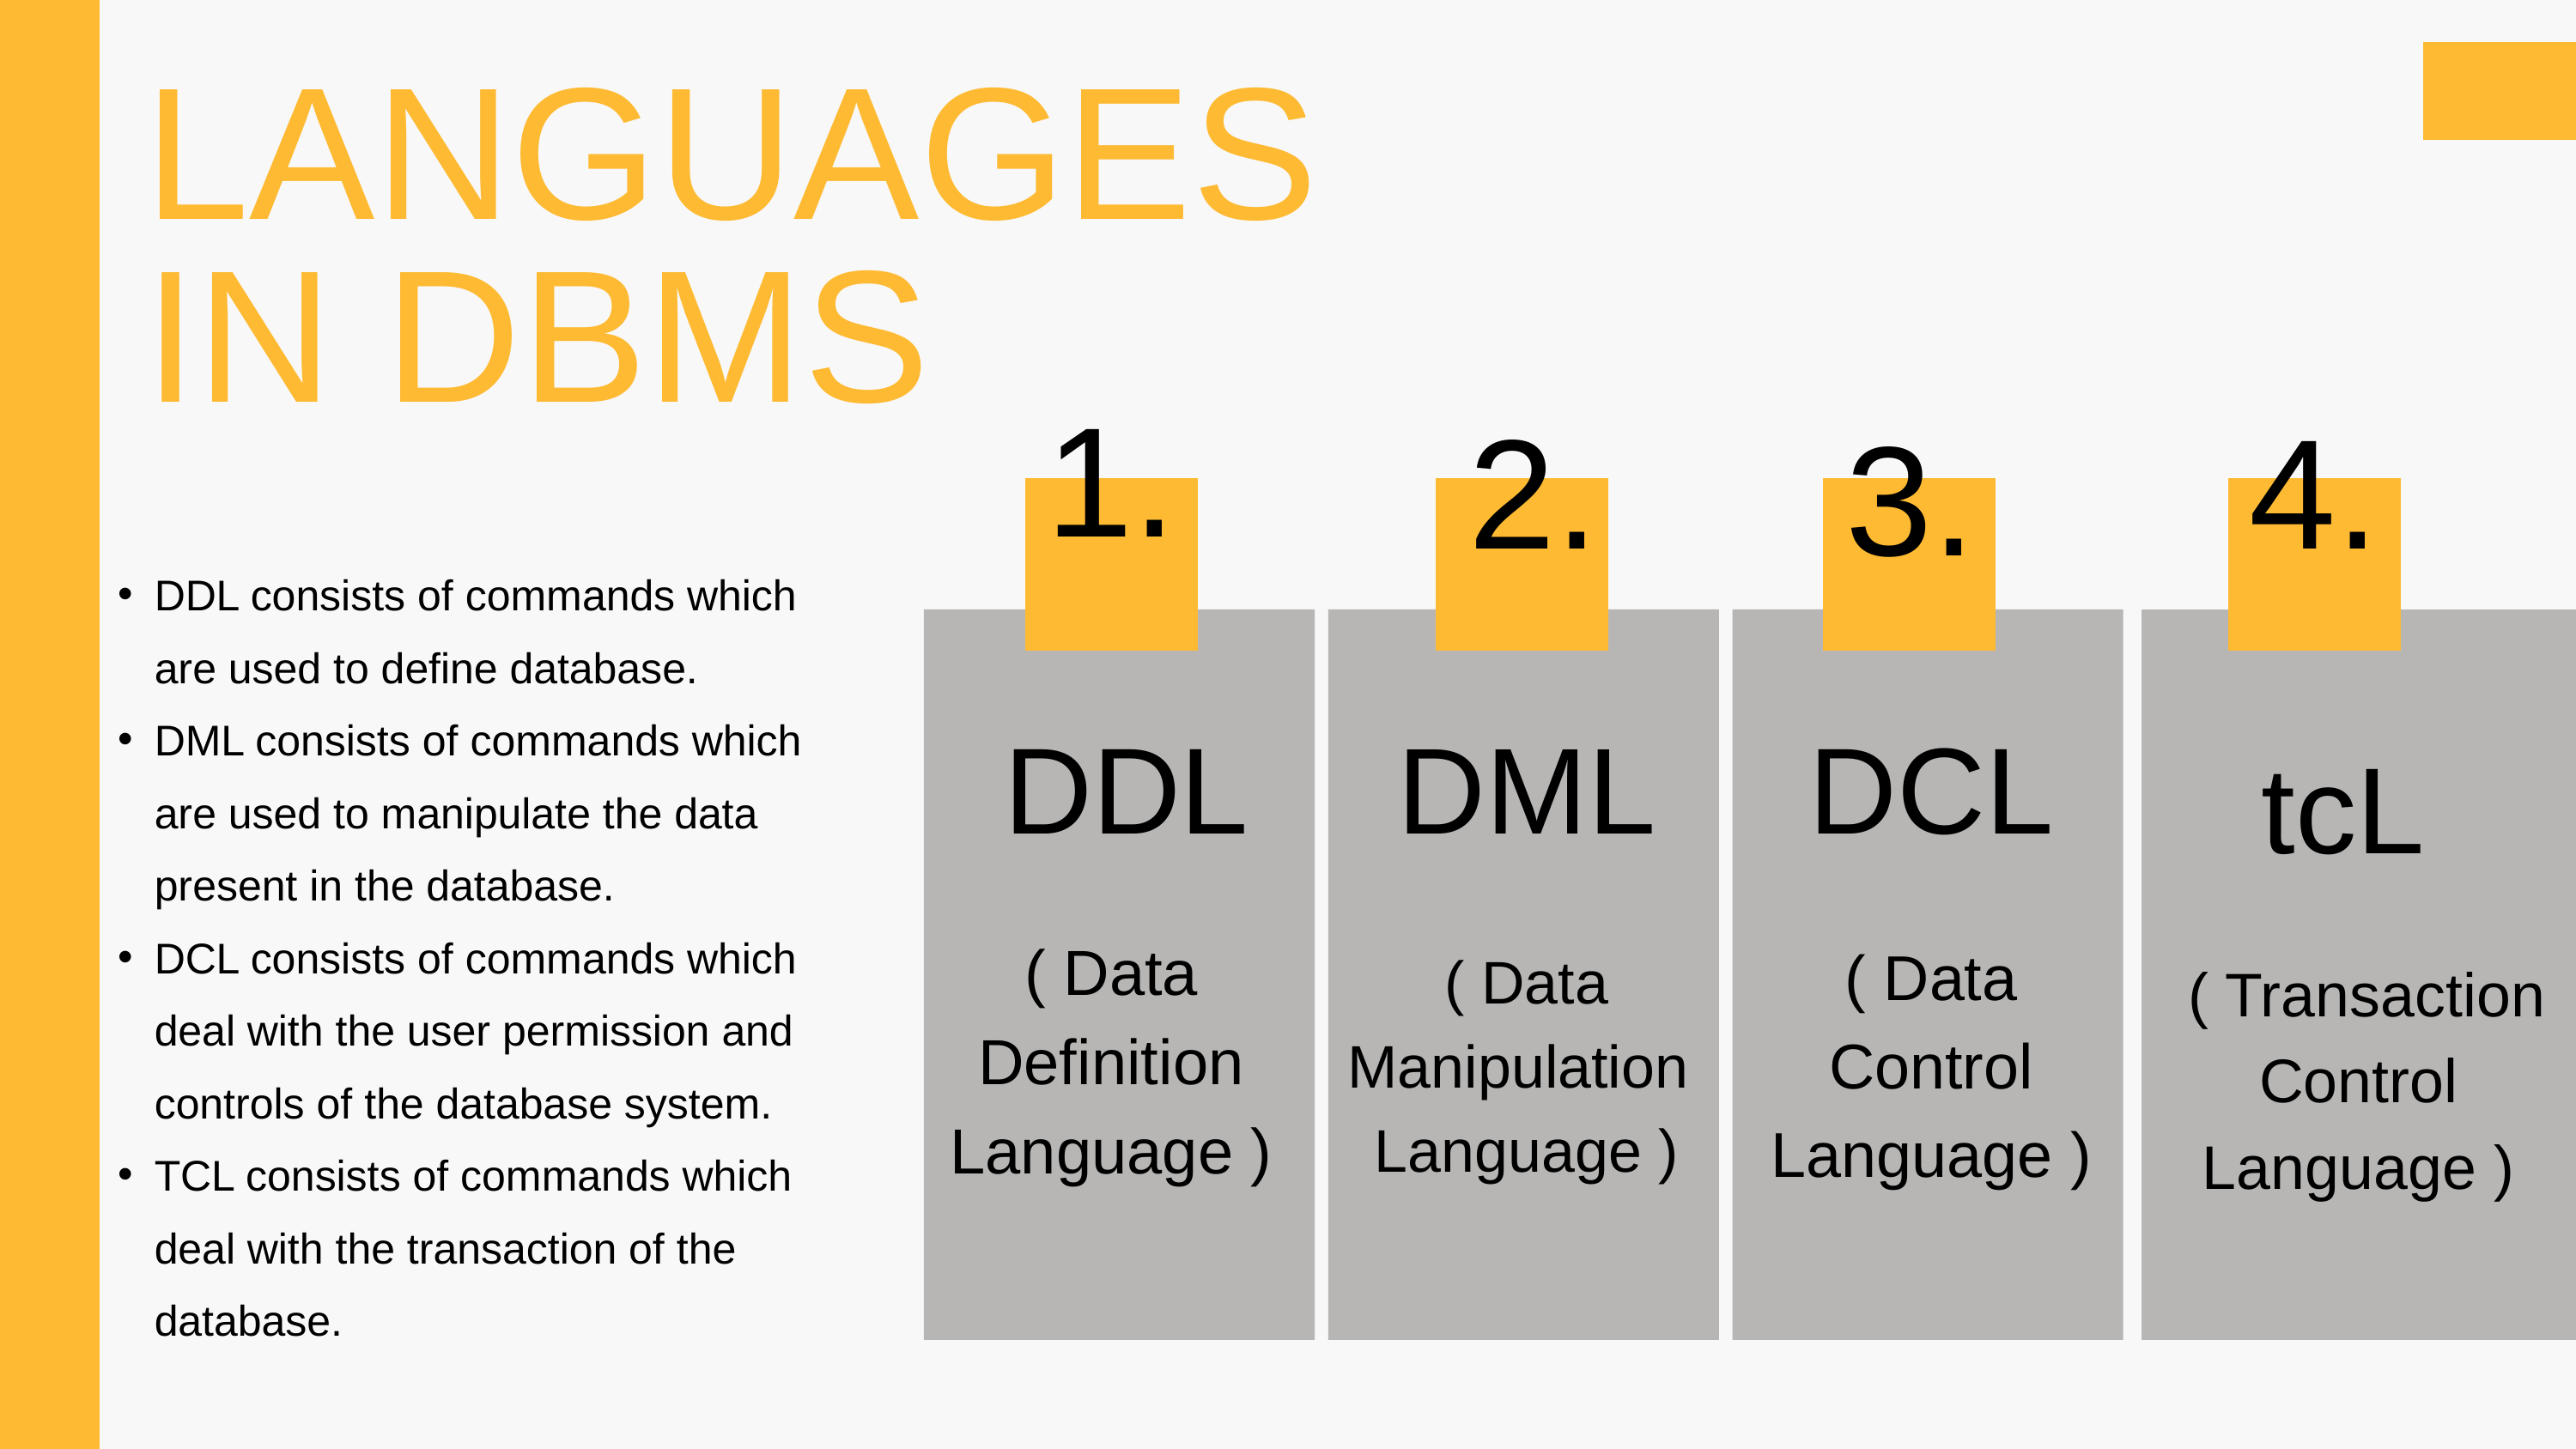

LANGUAGES IN DBMS
1.
4.
2.
3.

DDL consists of commands which are used to define database.
DML consists of commands which are used to manipulate the data present in the database.
DCL consists of commands which deal with the user permission and controls of the database system.
TCL consists of commands which deal with the transaction of the database.

DDL
DML
DCL
tcL
( Data Definition Language )
( Data Control Language )
( Data Manipulation
Language )
 ( Transaction Control Language )